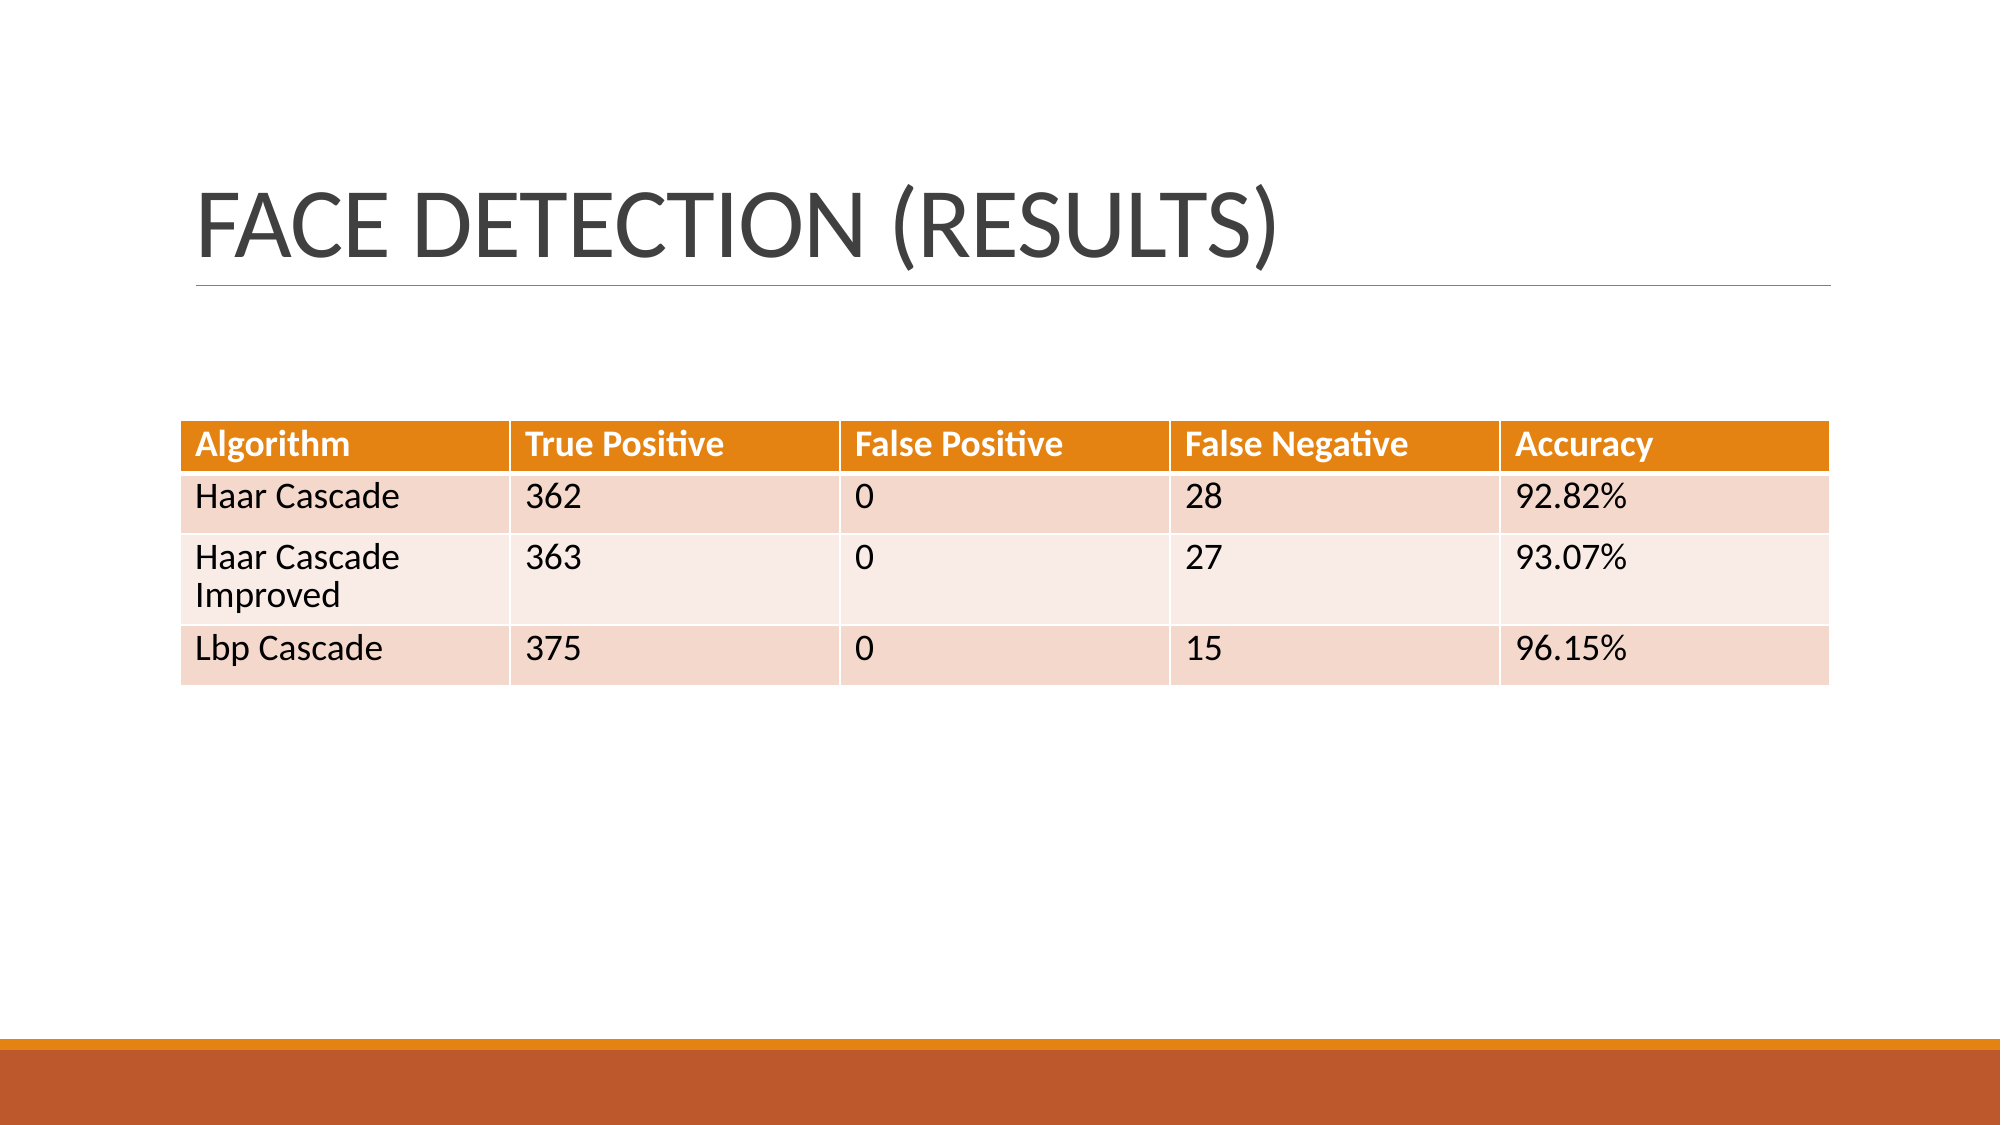

# FACE DETECTION (RESULTS)
| Algorithm | True Positive | False Positive | False Negative | Accuracy |
| --- | --- | --- | --- | --- |
| Haar Cascade | 362 | 0 | 28 | 92.82% |
| Haar Cascade Improved | 363 | 0 | 27 | 93.07% |
| Lbp Cascade | 375 | 0 | 15 | 96.15% |